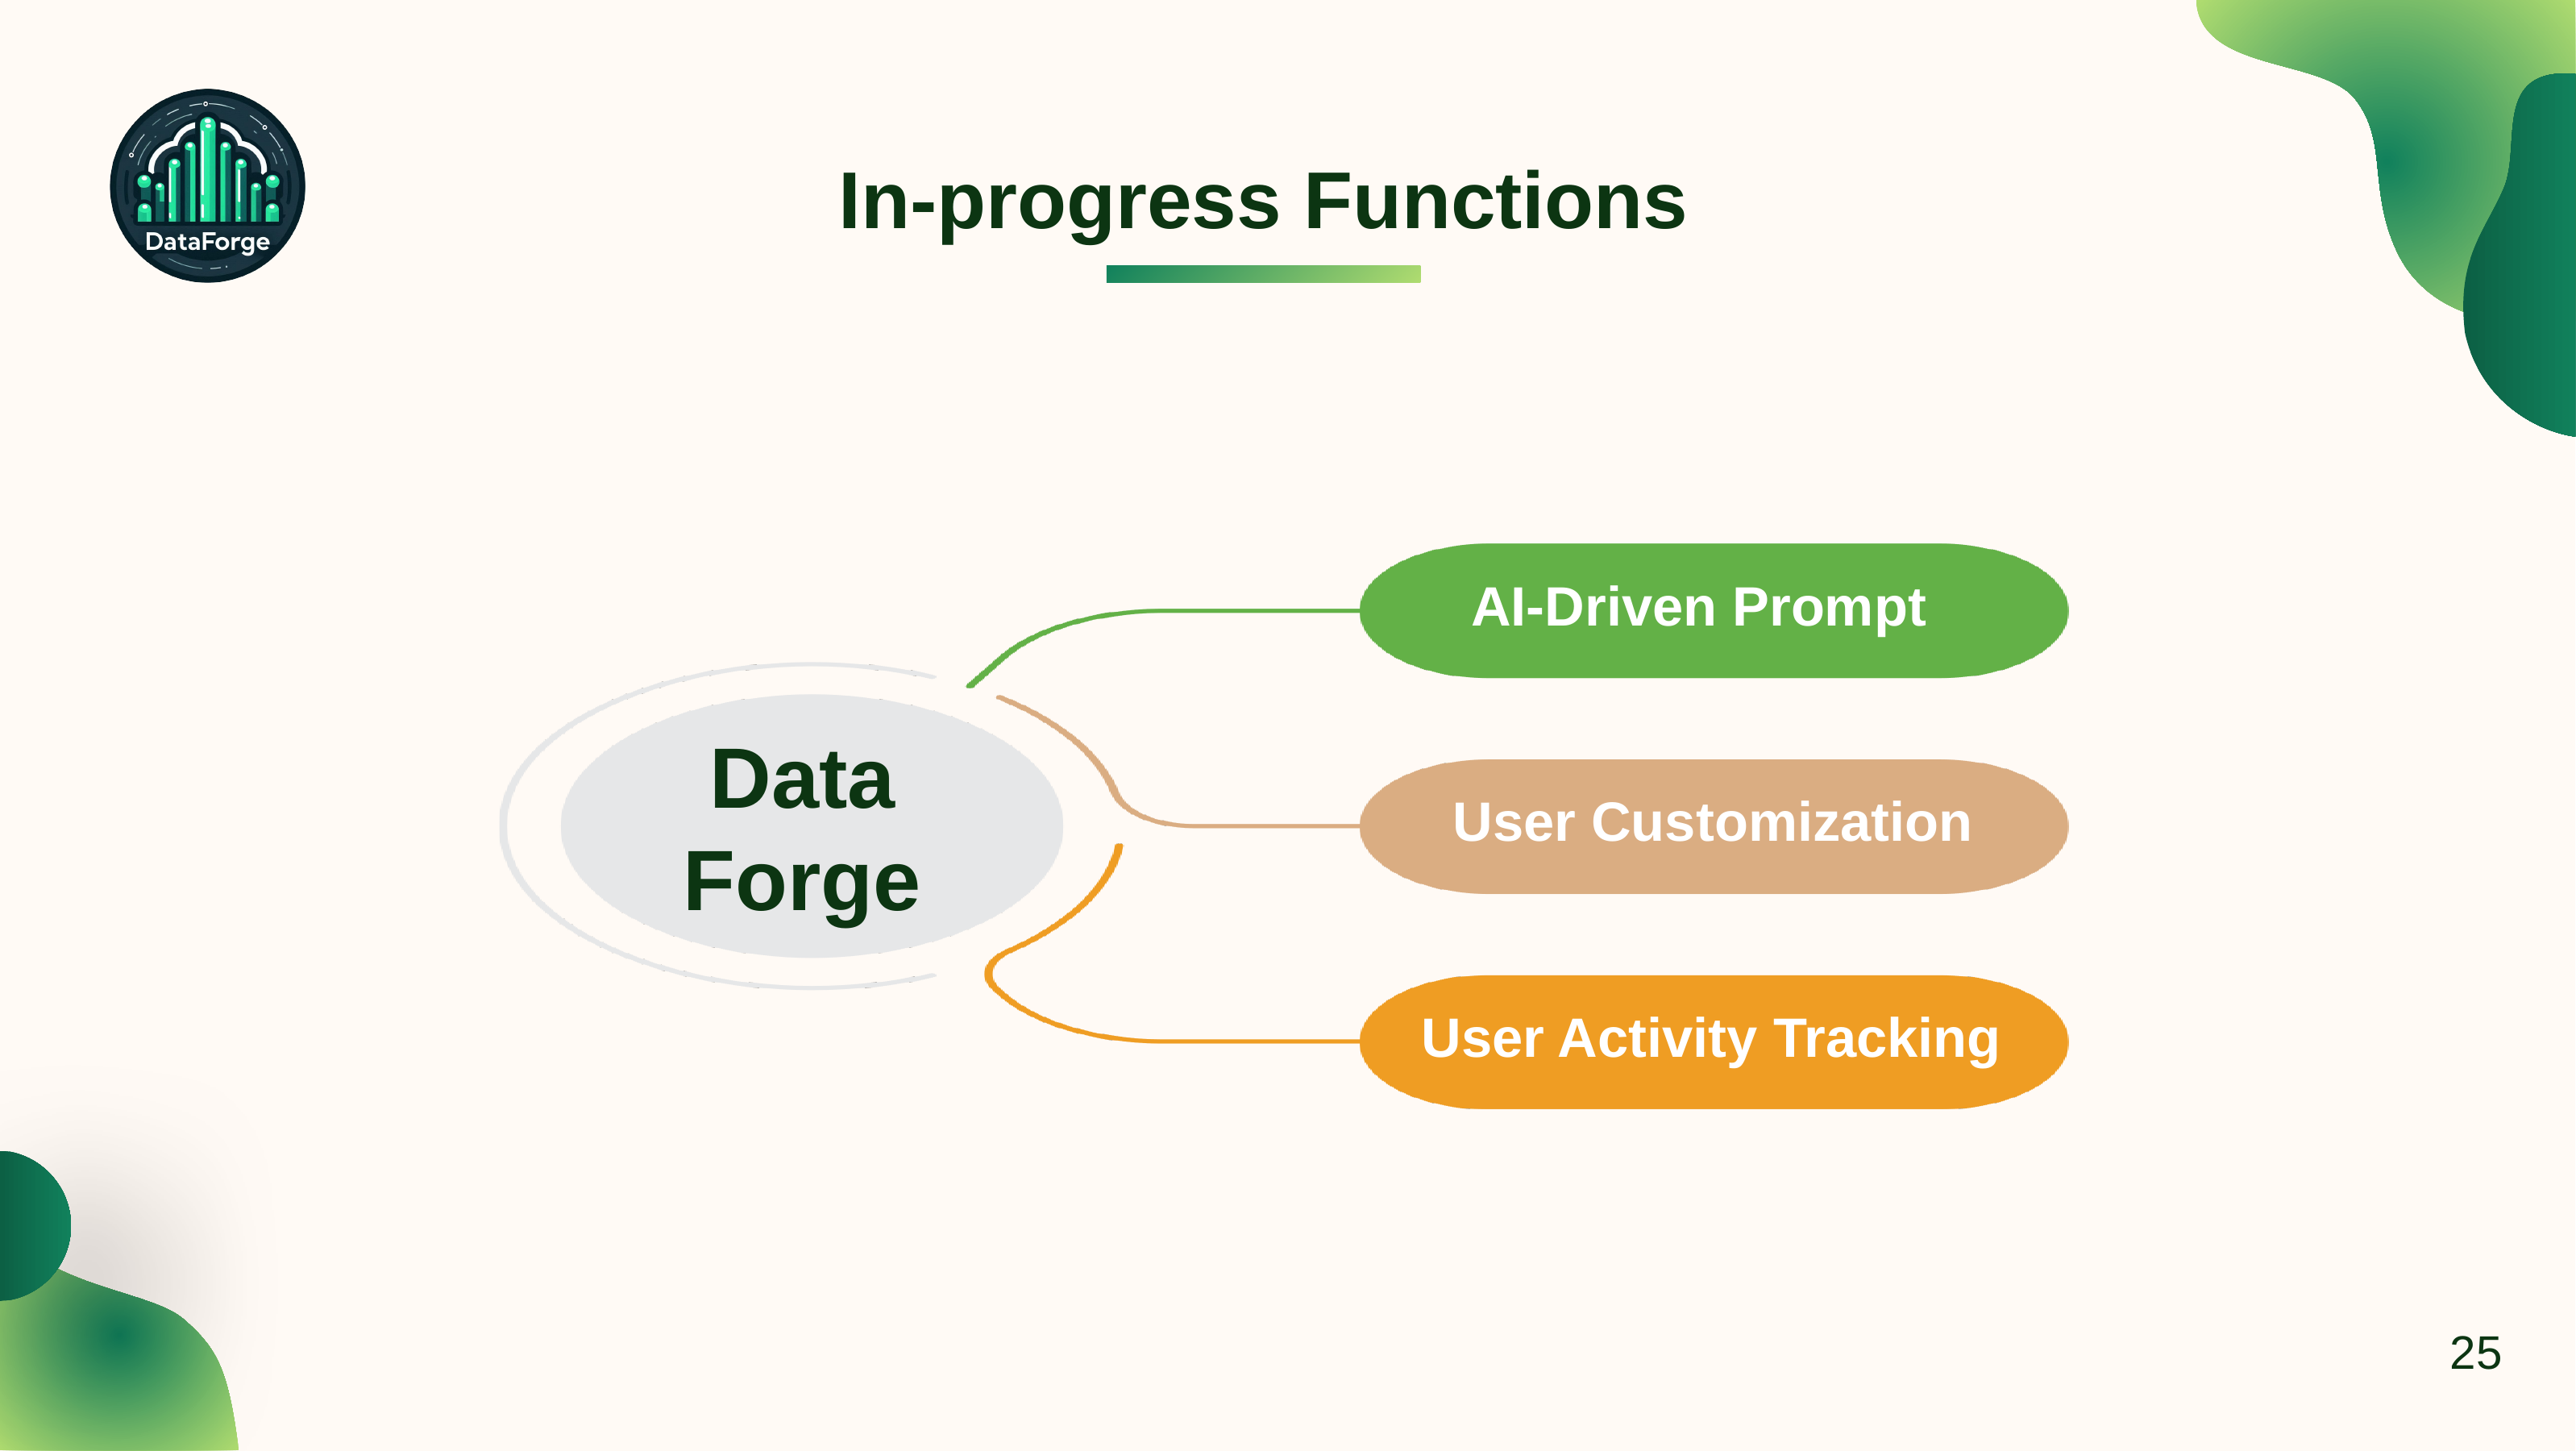

In-progress Functions

AI-Driven Prompt
Data
Forge
User Customization
User Activity Tracking
25